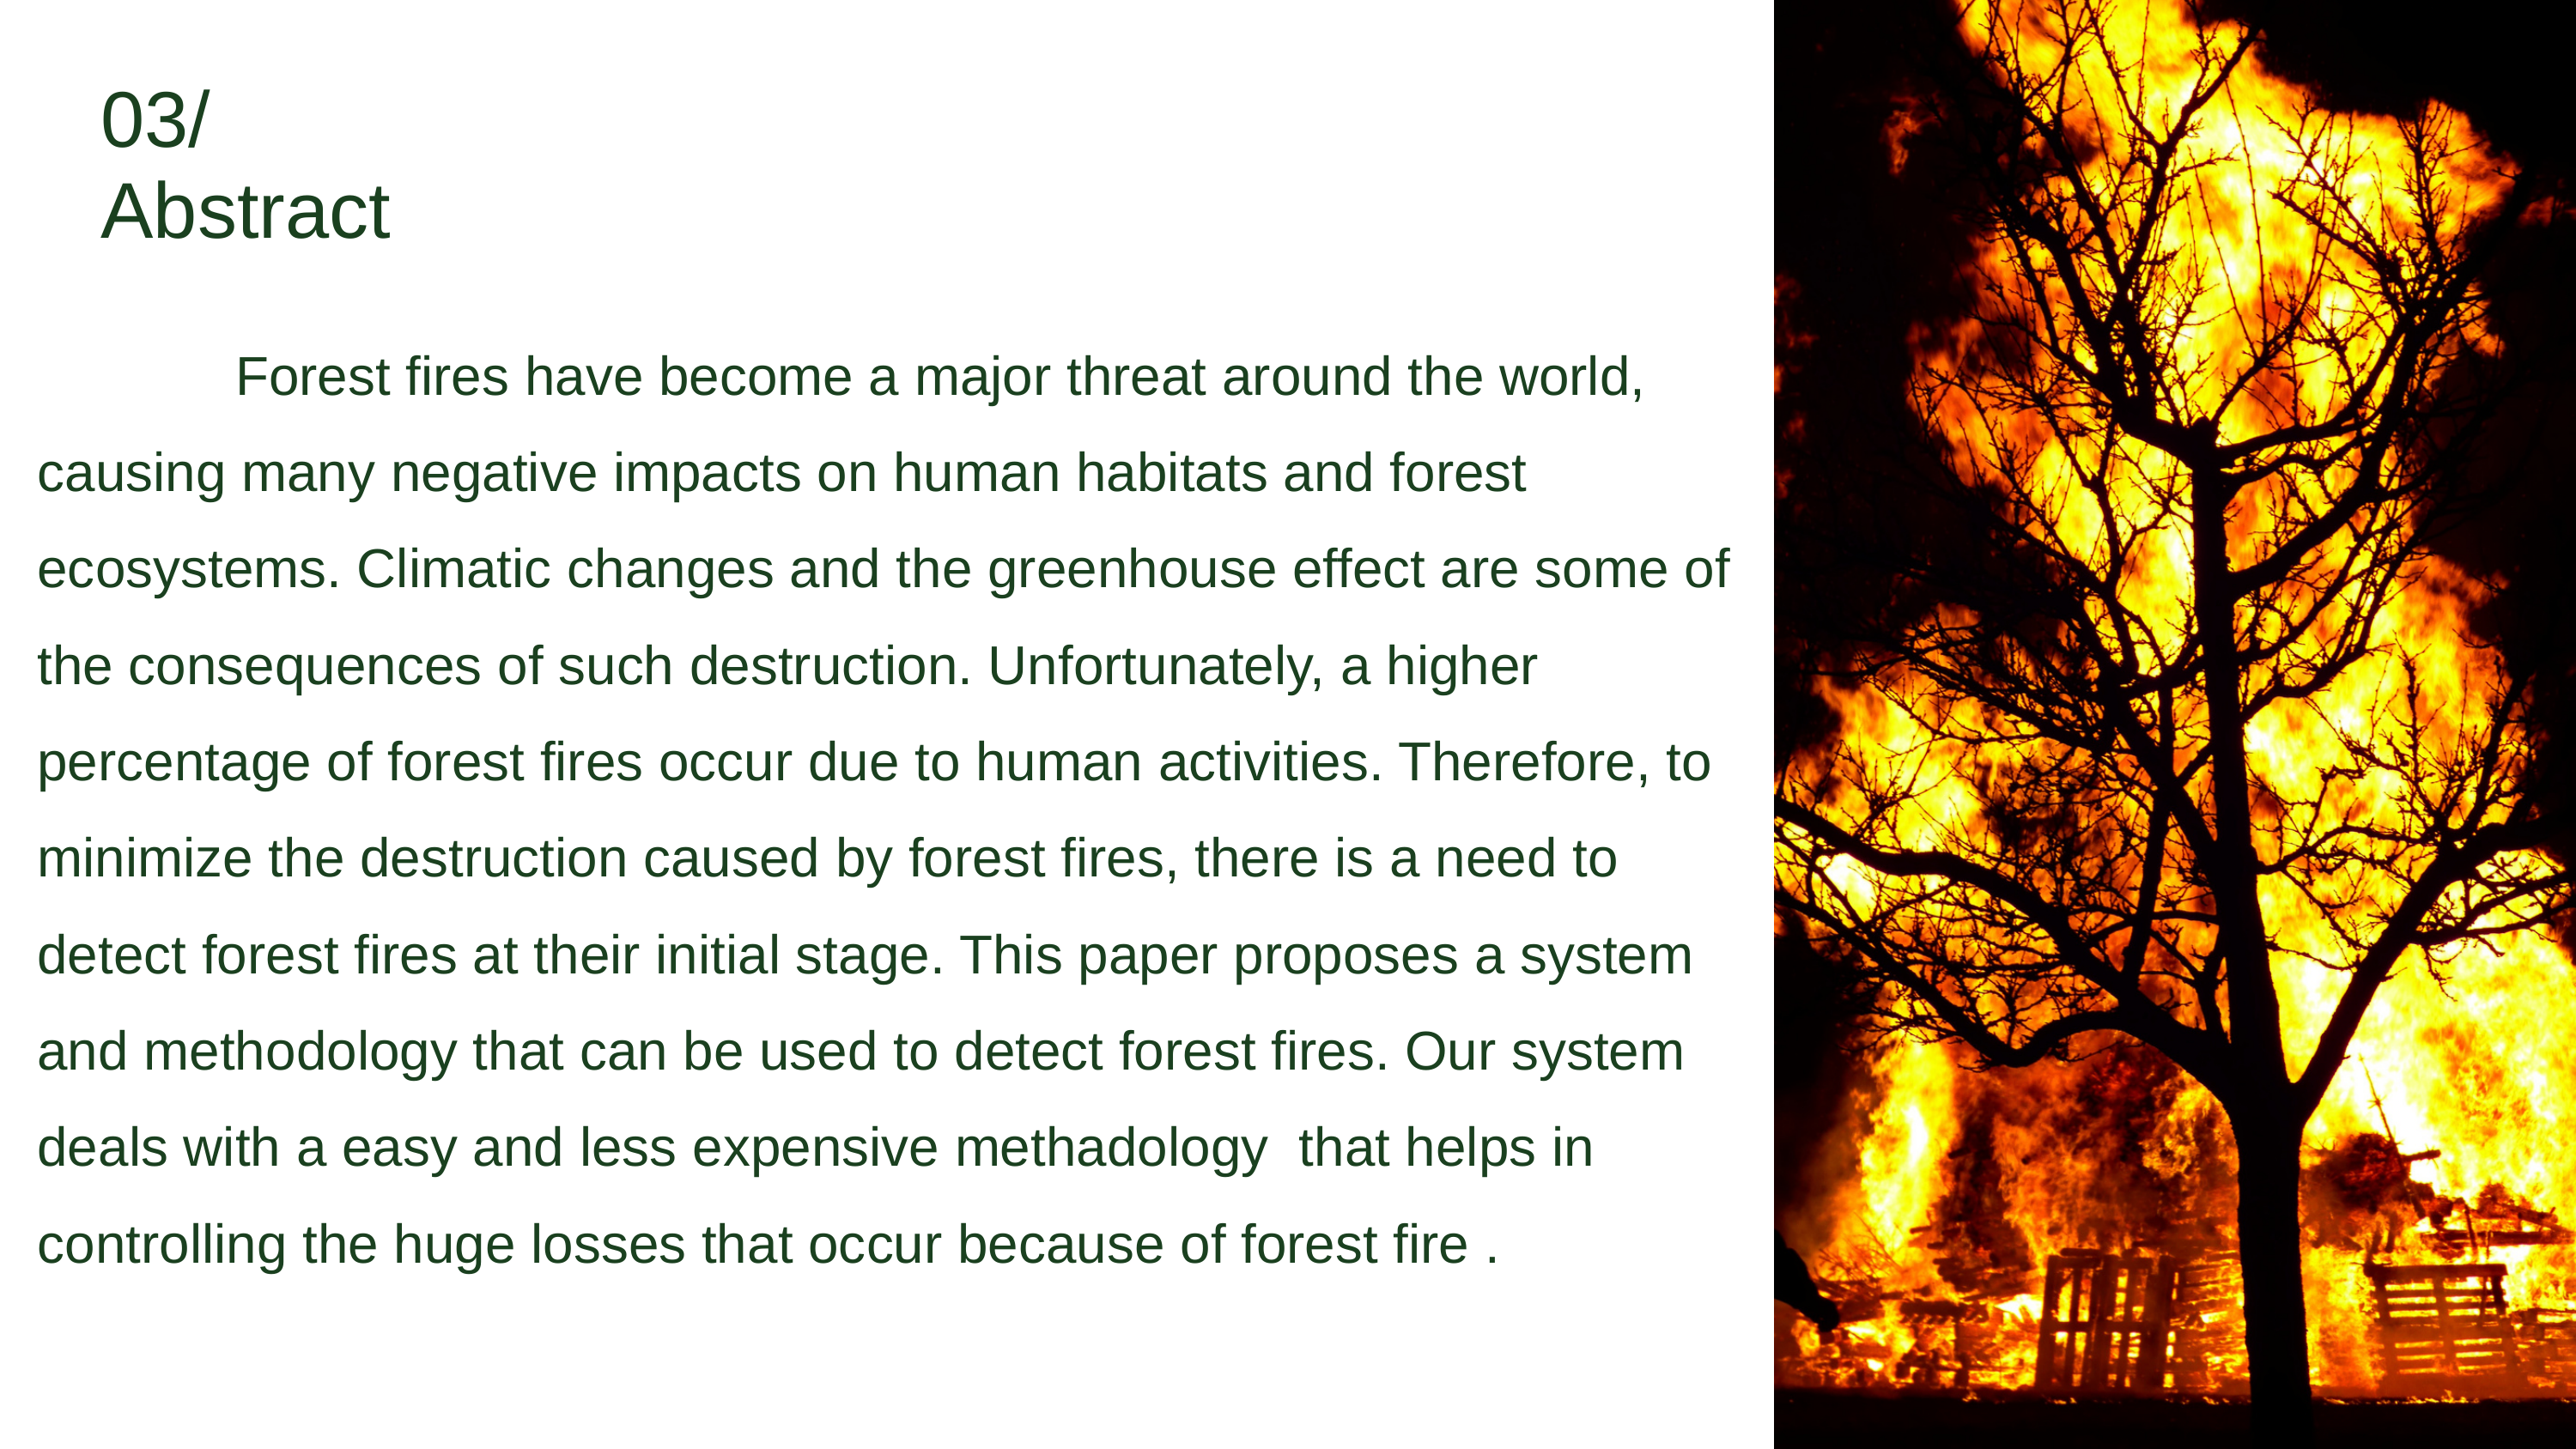

03/
Abstract
             Forest fires have become a major threat around the world, causing many negative impacts on human habitats and forest ecosystems. Climatic changes and the greenhouse effect are some of the consequences of such destruction. Unfortunately, a higher percentage of forest fires occur due to human activities. Therefore, to minimize the destruction caused by forest fires, there is a need to detect forest fires at their initial stage. This paper proposes a system and methodology that can be used to detect forest fires. Our system deals with a easy and less expensive methadology  that helps in controlling the huge losses that occur because of forest fire .